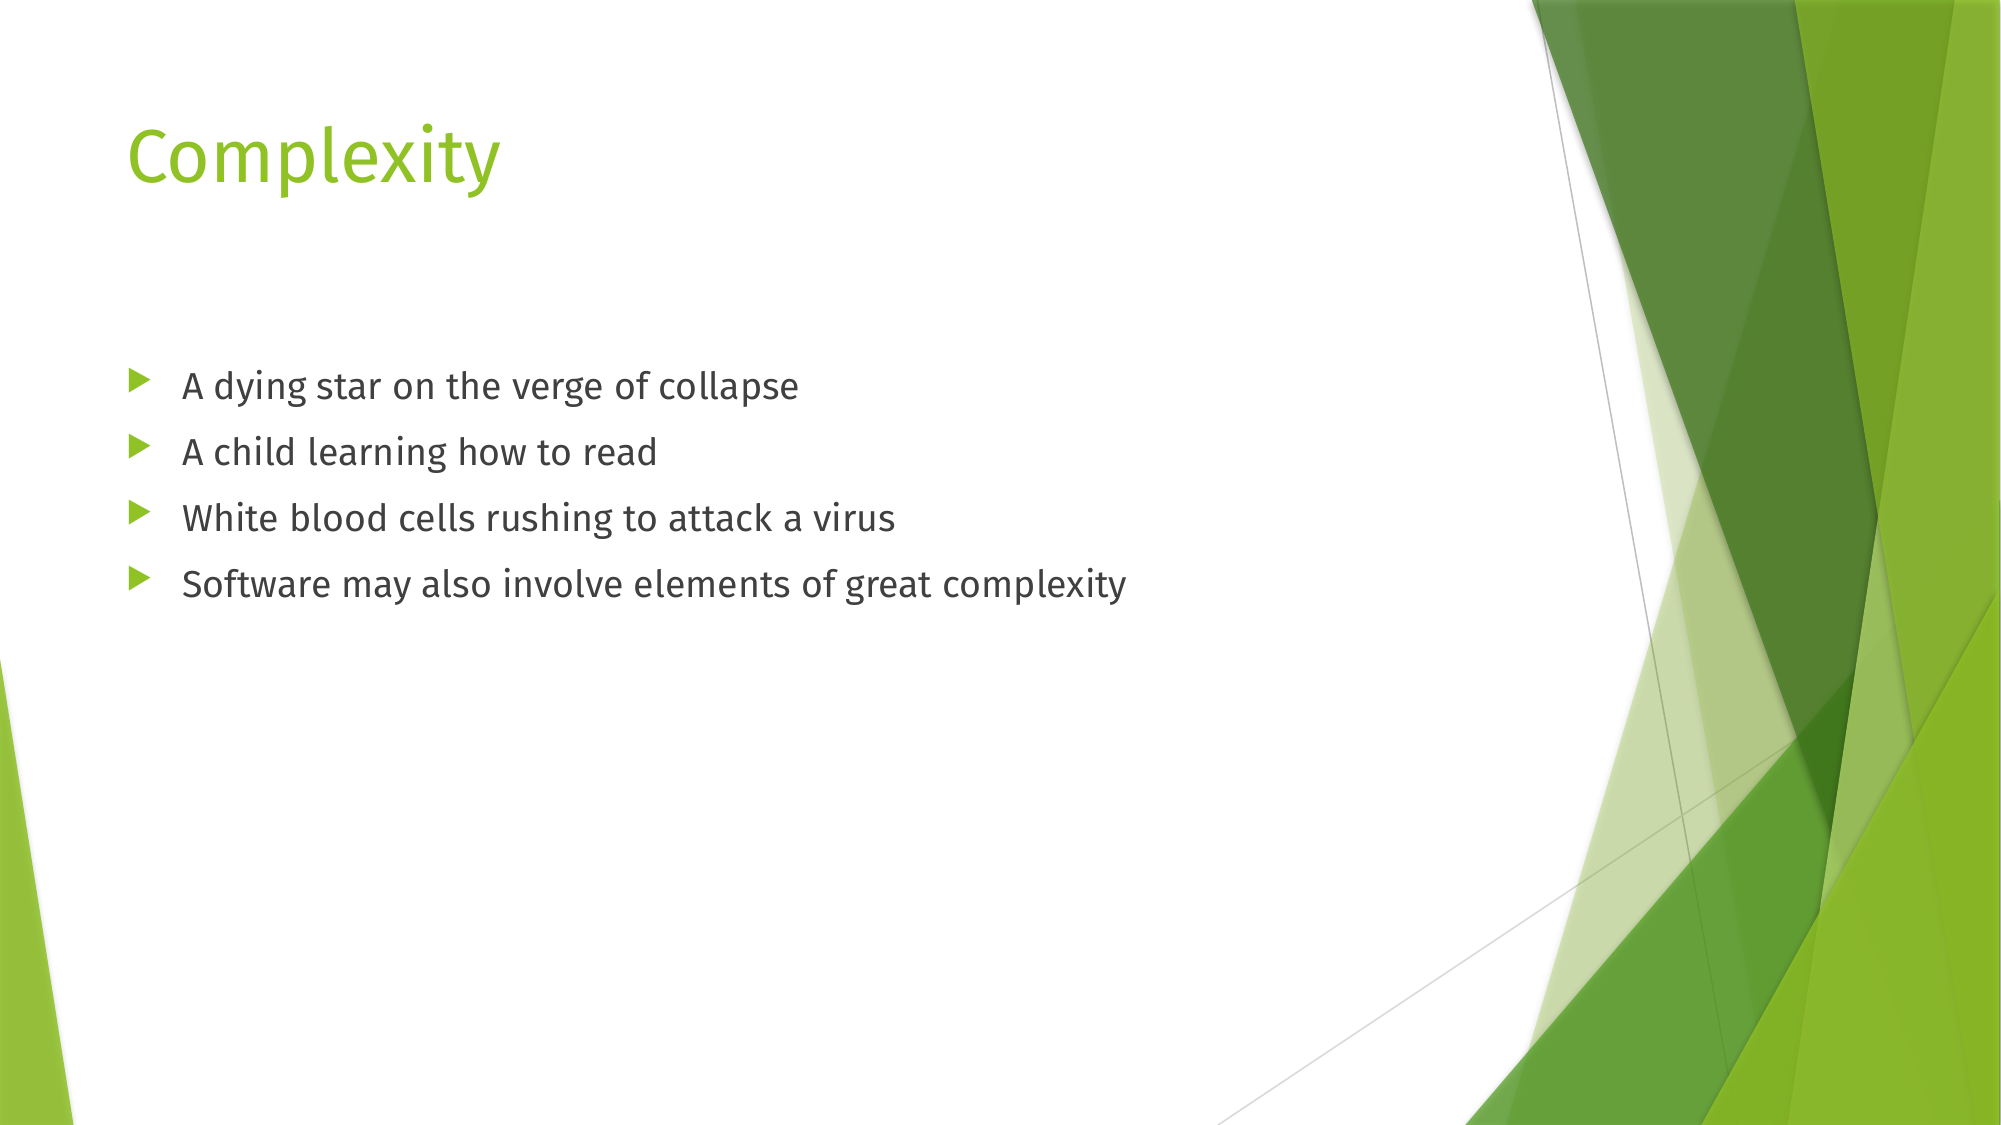

# Complexity
A dying star on the verge of collapse
A child learning how to read
White blood cells rushing to attack a virus
Software may also involve elements of great complexity